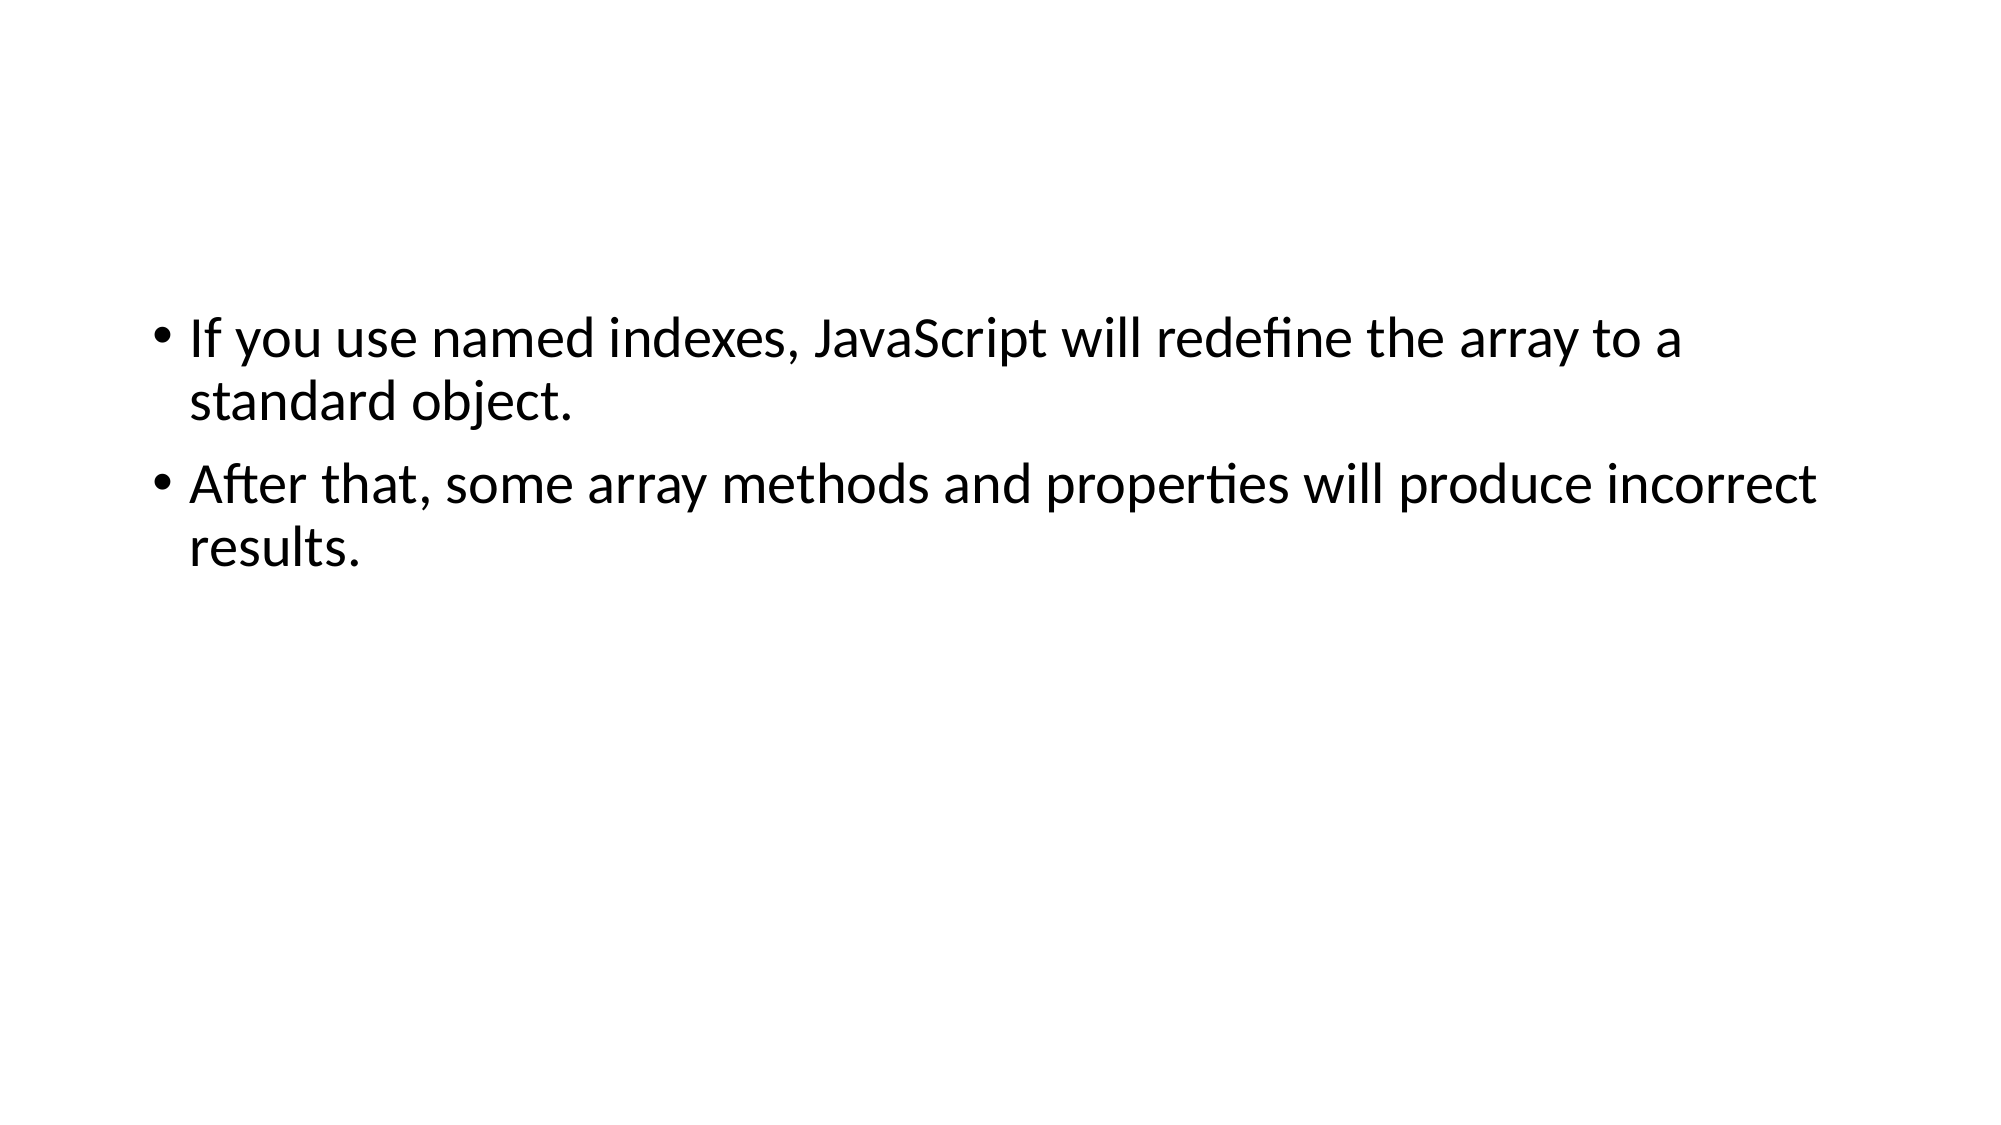

#
If you use named indexes, JavaScript will redefine the array to a standard object.
After that, some array methods and properties will produce incorrect results.